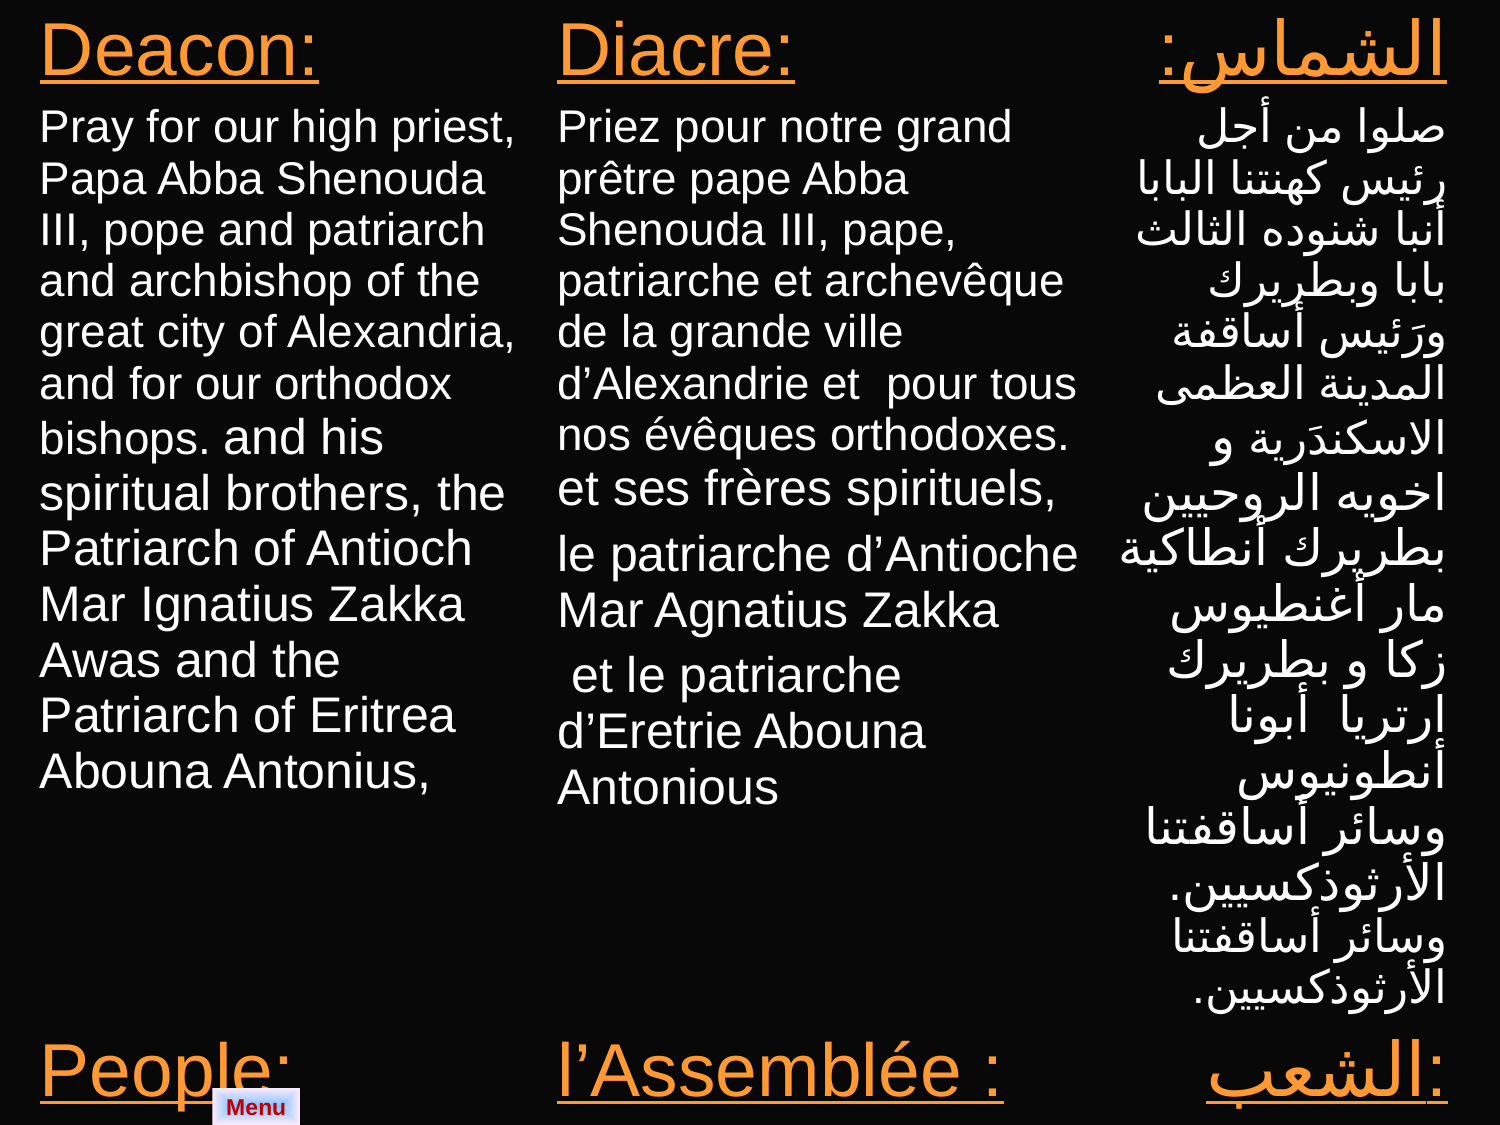

| Deacon: Pray for our high priest, Papa Abba Shenouda III, pope and patriarch and archbishop of the great city of Alexandria, and for our orthodox bishops. and his spiritual brothers, the Patriarch of Antioch Mar Ignatius Zakka Awas and the Patriarch of Eritrea Abouna Antonius, | Diacre: Priez pour notre grand prêtre pape Abba Shenouda III, pape, patriarche et archevêque de la grande ville d’Alexandrie et pour tous nos évêques orthodoxes. et ses frères spirituels, le patriarche d’Antioche Mar Agnatius Zakka et le patriarche d’Eretrie Abouna Antonious | الشماس: صلوا من أجل رئيس كهنتنا البابا أنبا شنوده الثالث بابا وبطريرك ورَئيس أساقفة المدينة العظمى الاسكندَرية و اخويه الروحيين بطريرك أنطاكية مار أغنطيوس زكا و بطريرك ارتريا أبونا أنطونيوس وسائر أساقفتنا الأرثوذكسيين. وسائر أساقفتنا الأرثوذكسيين. |
| --- | --- | --- |
| People: Lord, have mercy. | l’Assemblée : Seigneur aie pitié. | الشعب: يا ربُ ارحم. |
Menu